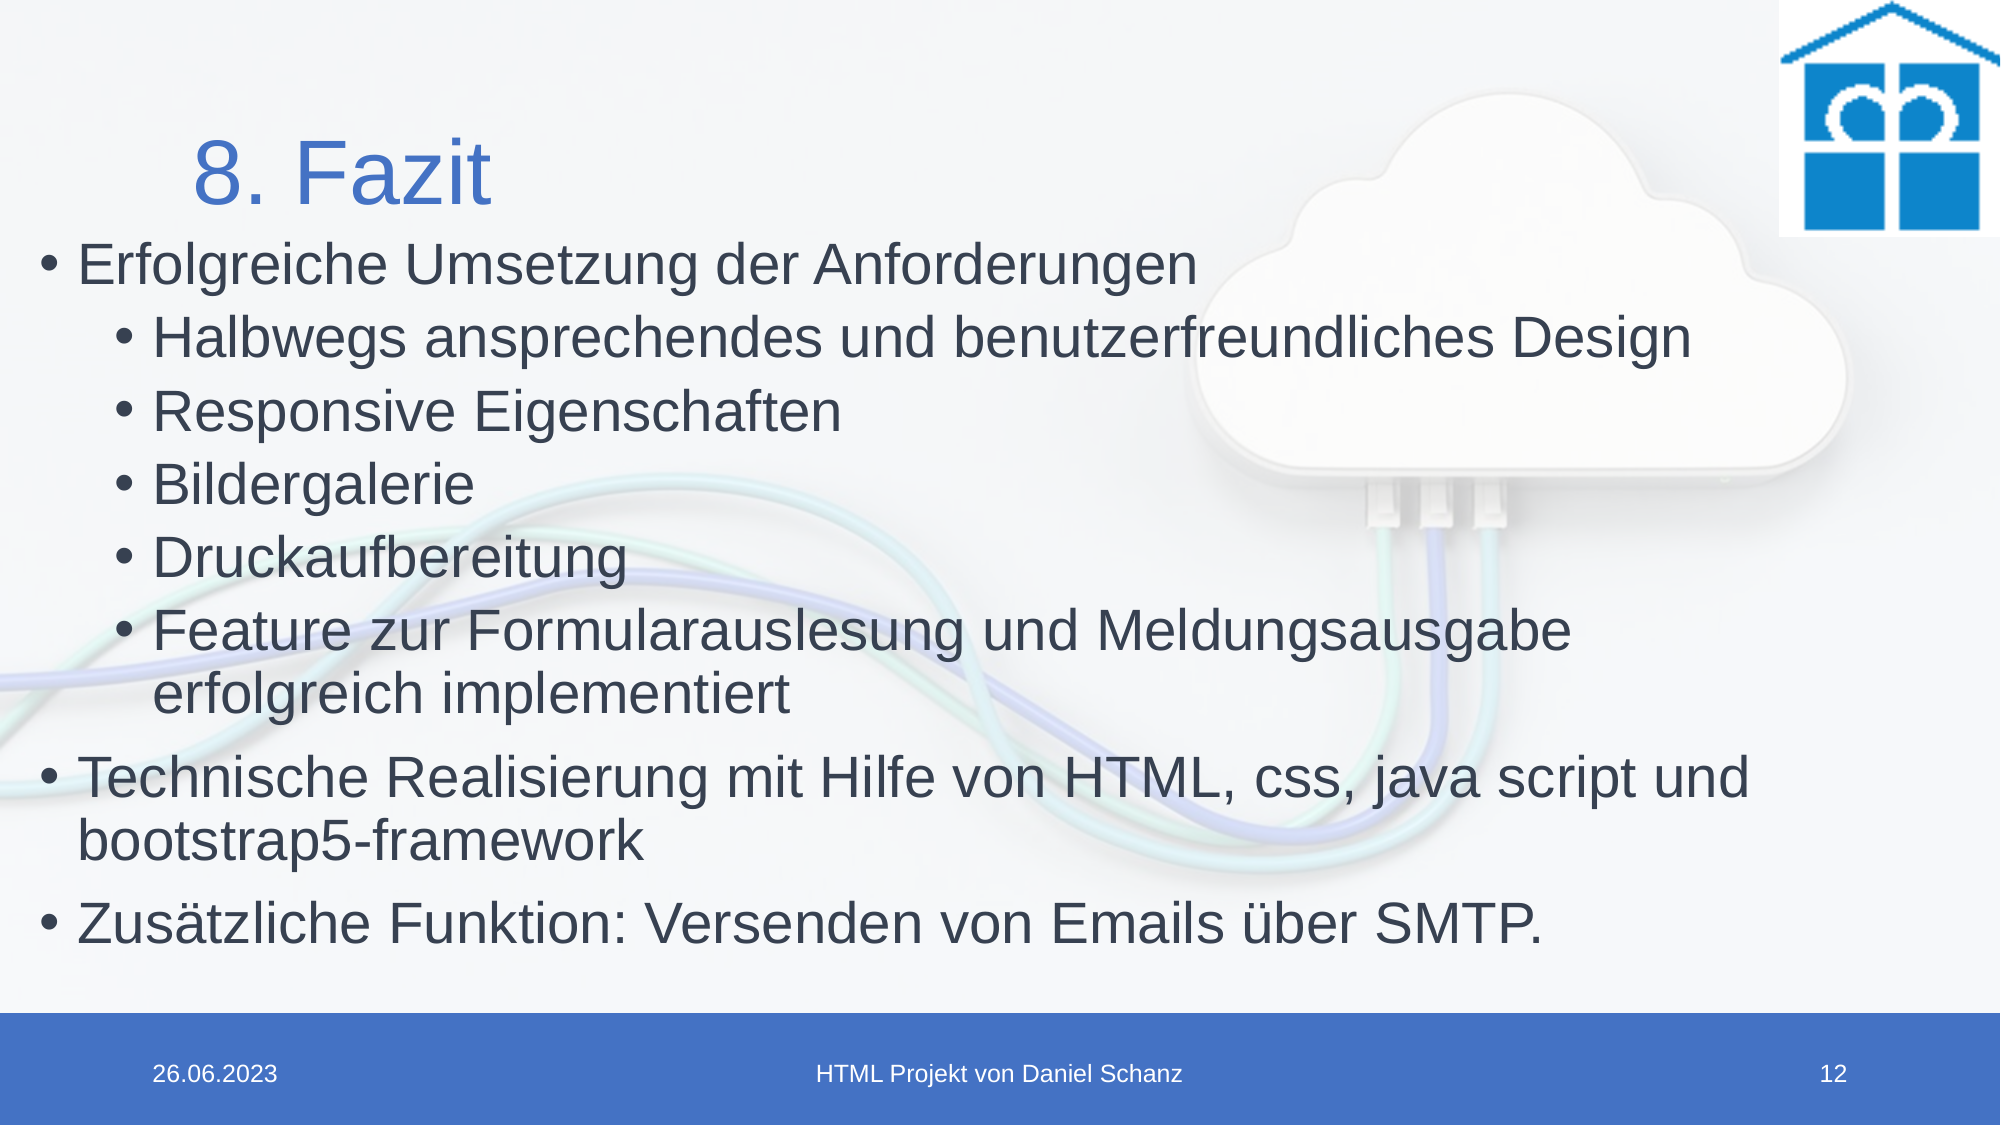

# 8. Fazit
Erfolgreiche Umsetzung der Anforderungen
Halbwegs ansprechendes und benutzerfreundliches Design
Responsive Eigenschaften
Bildergalerie
Druckaufbereitung
Feature zur Formularauslesung und Meldungsausgabe erfolgreich implementiert
Technische Realisierung mit Hilfe von HTML, css, java script und bootstrap5-framework
Zusätzliche Funktion: Versenden von Emails über SMTP.

26.06.2023
HTML Projekt von Daniel Schanz
12